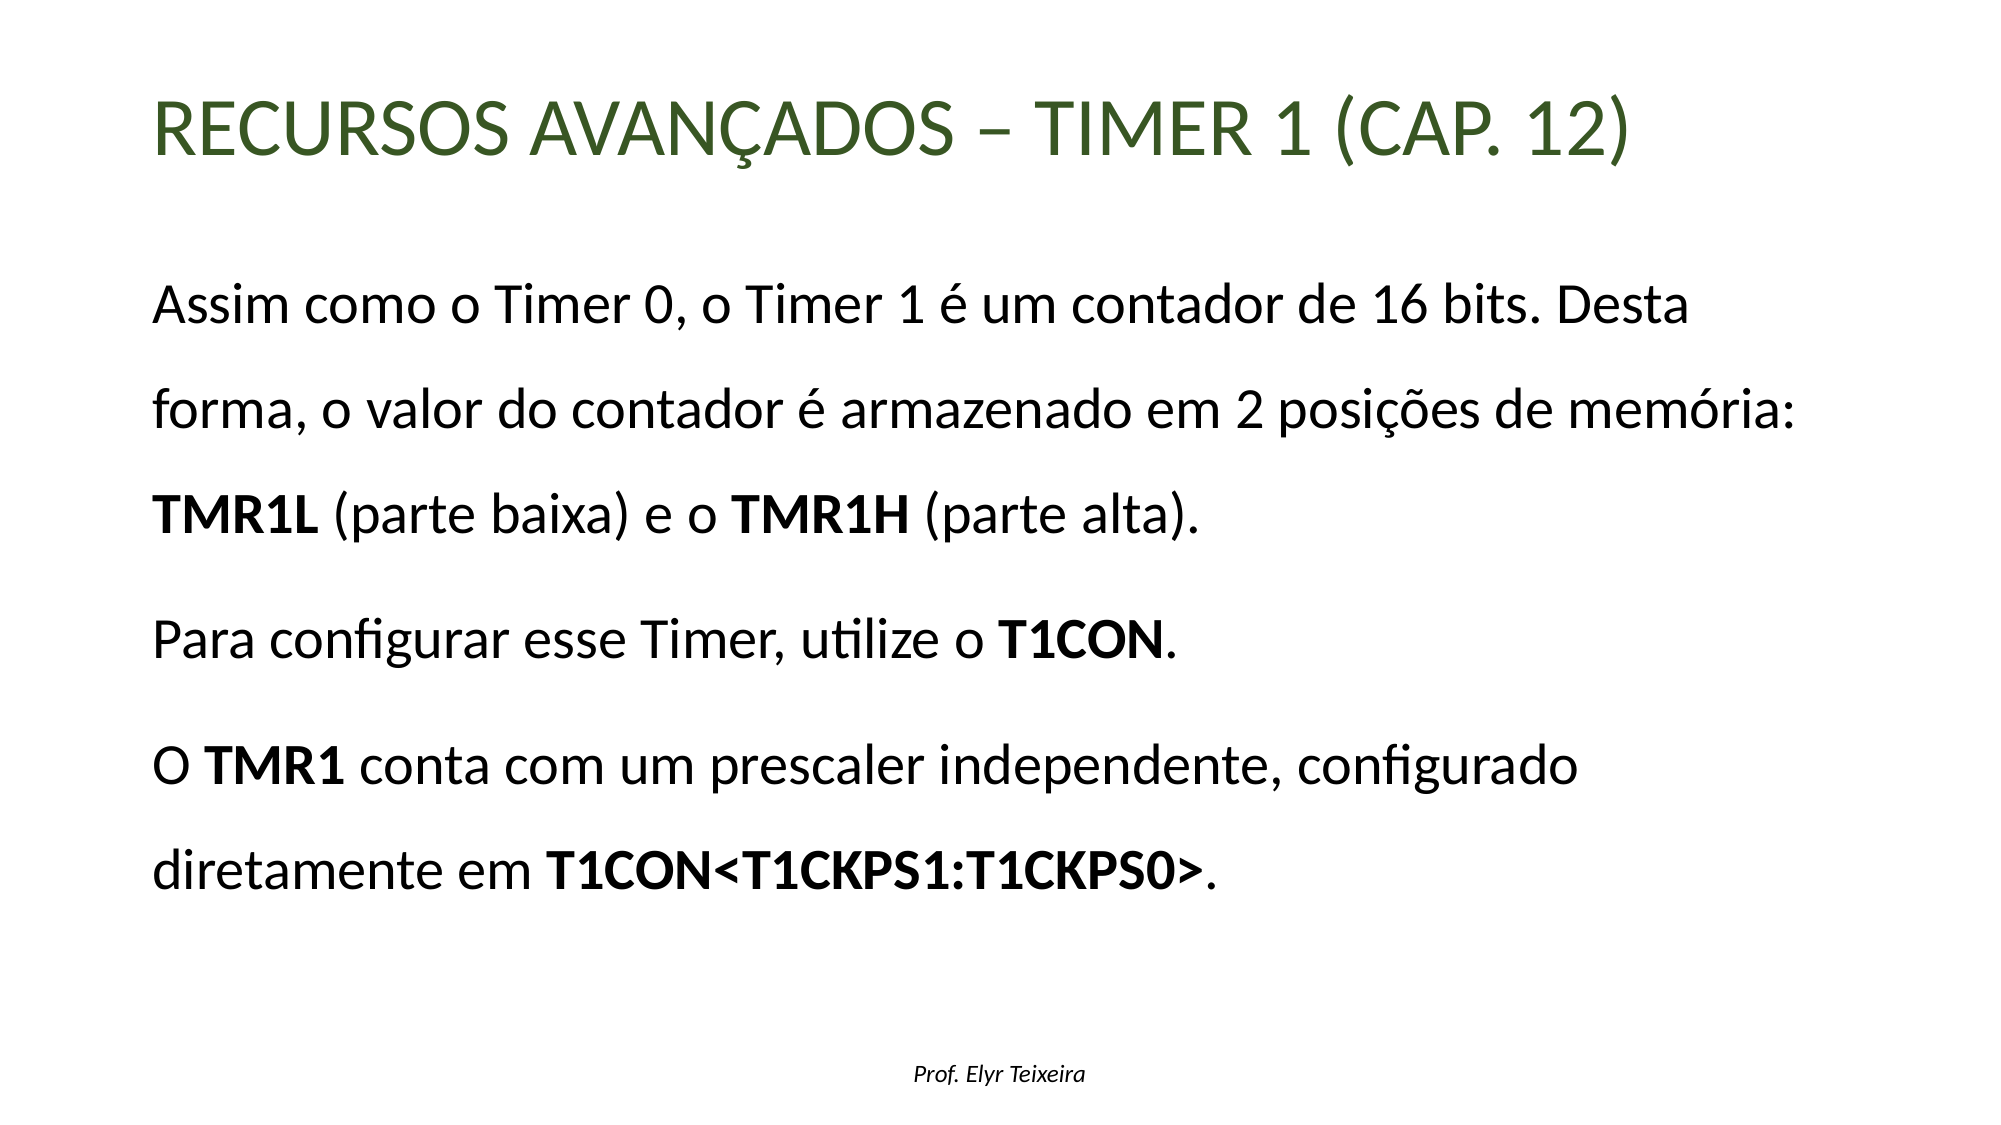

# Recursos avançados – timer 1 (cap. 12)
Assim como o Timer 0, o Timer 1 é um contador de 16 bits. Desta forma, o valor do contador é armazenado em 2 posições de memória: TMR1L (parte baixa) e o TMR1H (parte alta).
Para configurar esse Timer, utilize o T1CON.
O TMR1 conta com um prescaler independente, configurado diretamente em T1CON<T1CKPS1:T1CKPS0>.